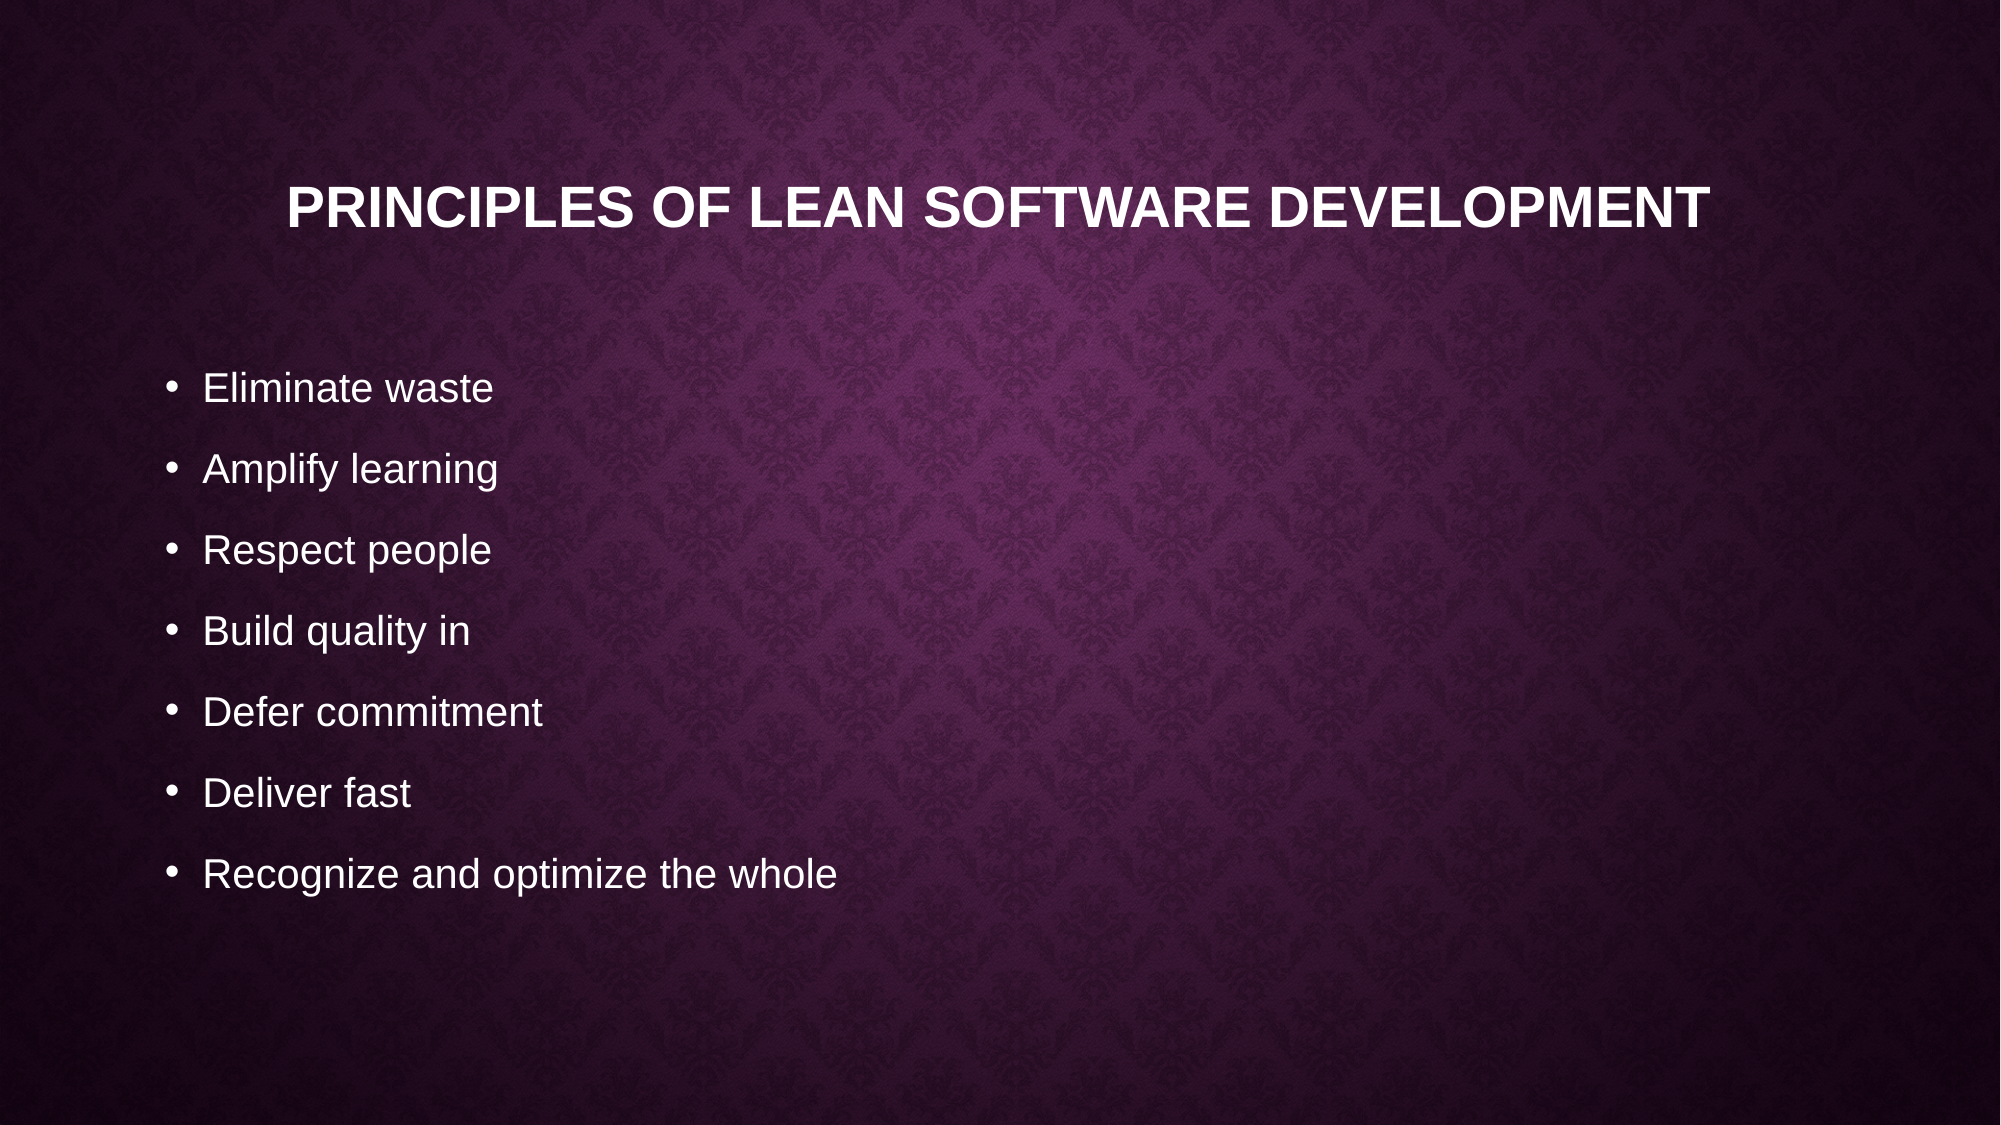

# Principles of Lean software development
Eliminate waste
Amplify learning
Respect people
Build quality in
Defer commitment
Deliver fast
Recognize and optimize the whole